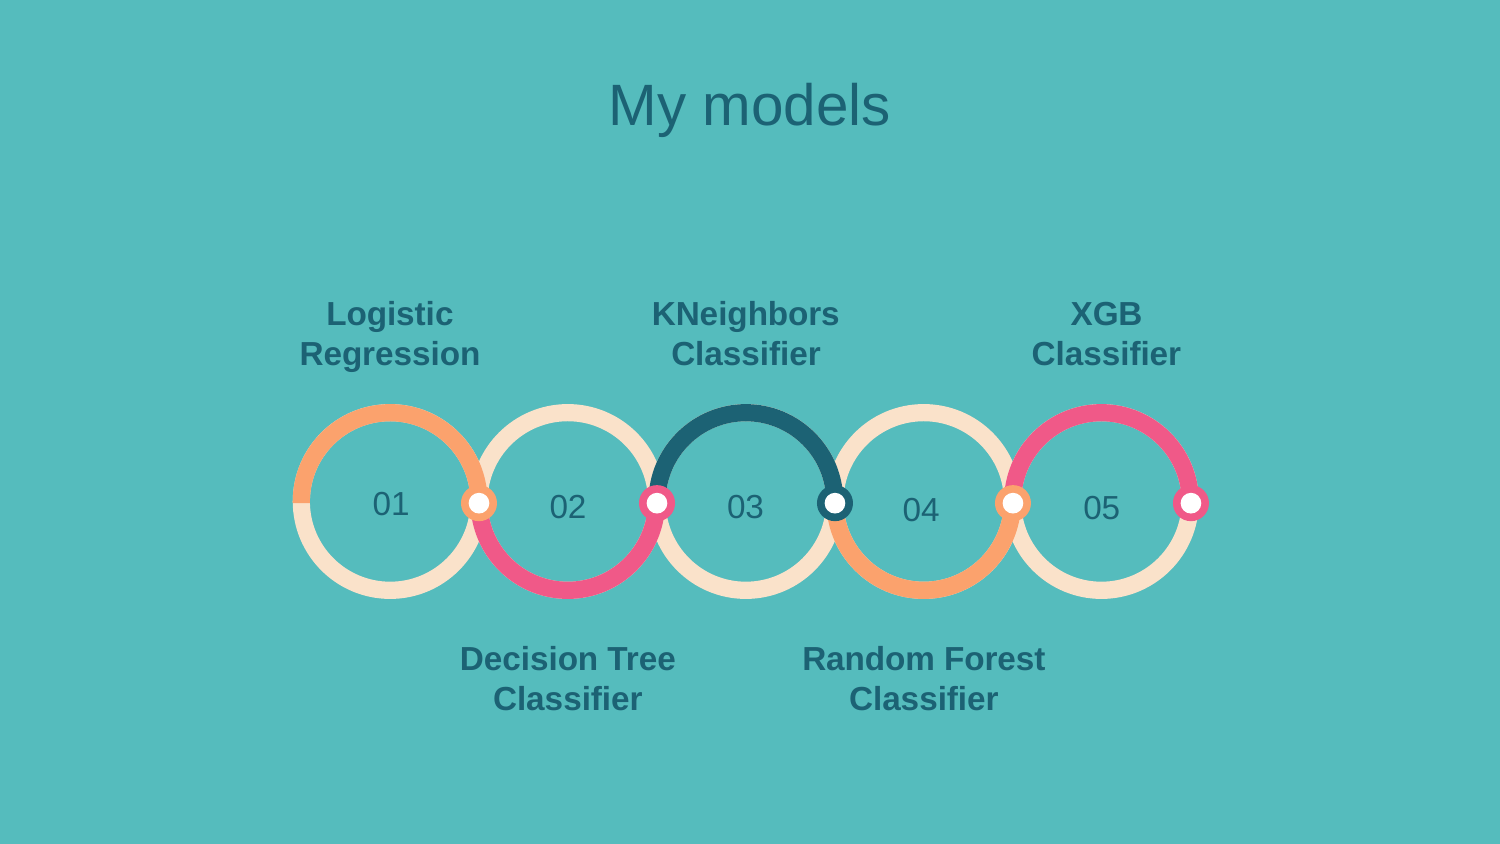

# My models
Logistic Regression
KNeighbors Classifier
XGB Classifier

01
02
03
05
04
Decision Tree Classifier
Random Forest Classifier